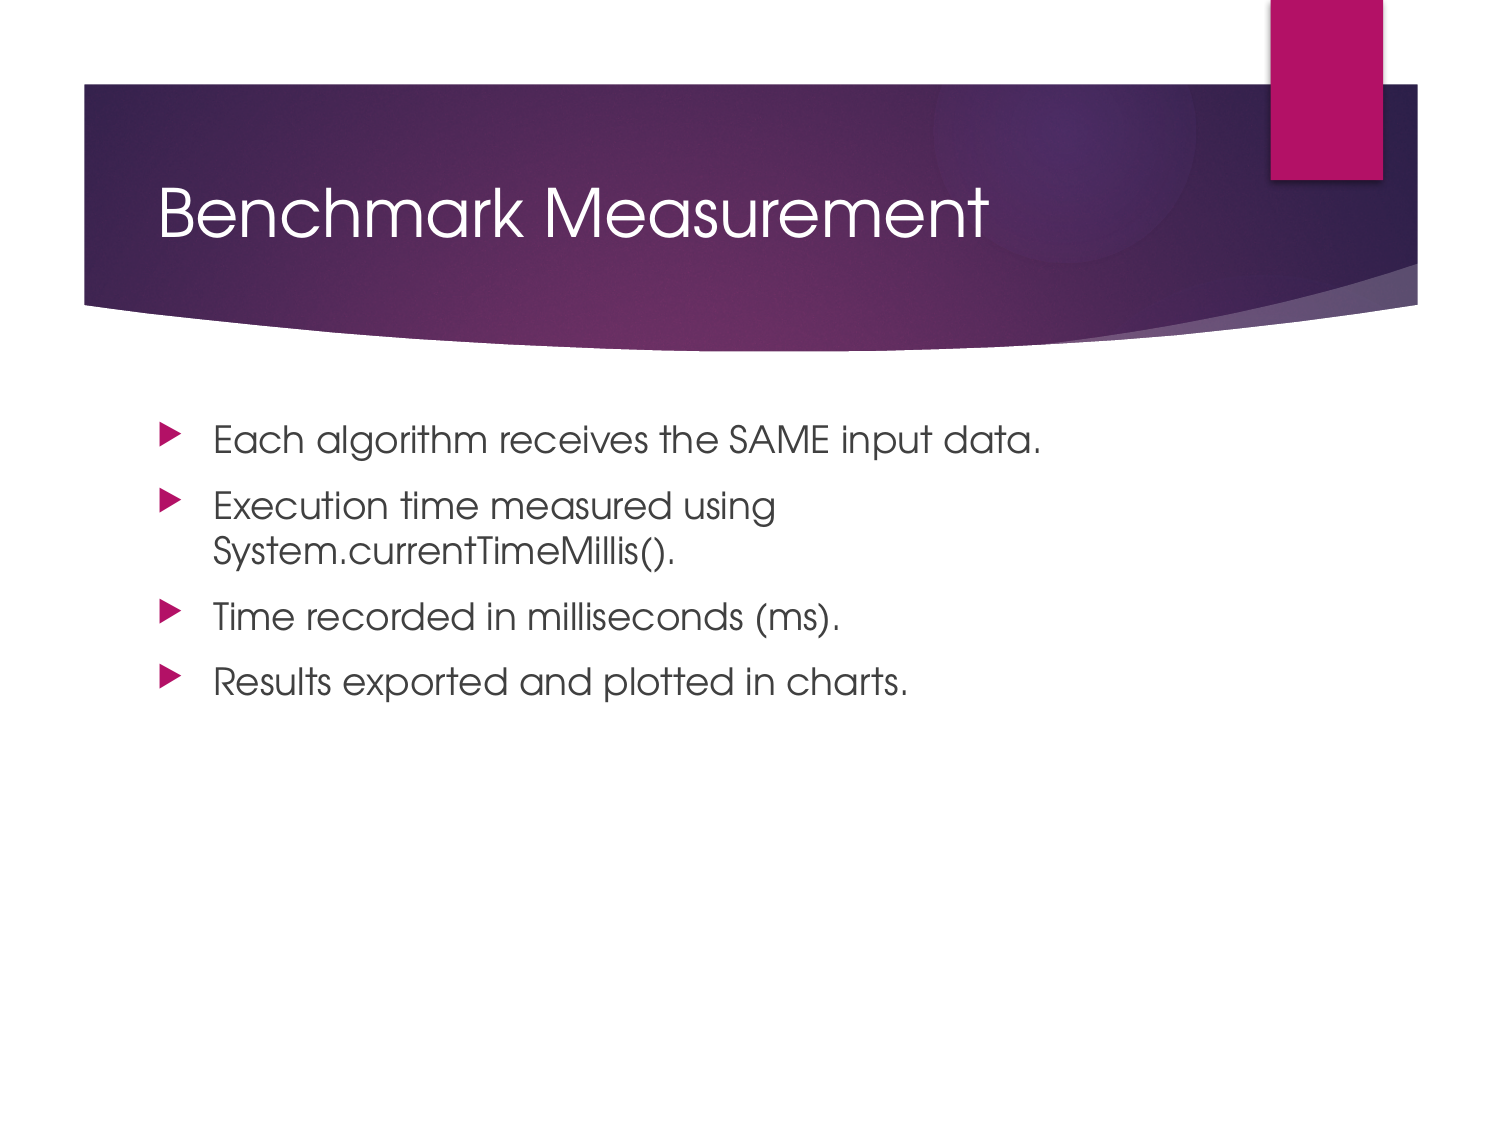

# Benchmark Measurement
Each algorithm receives the SAME input data.
Execution time measured using System.currentTimeMillis().
Time recorded in milliseconds (ms).
Results exported and plotted in charts.